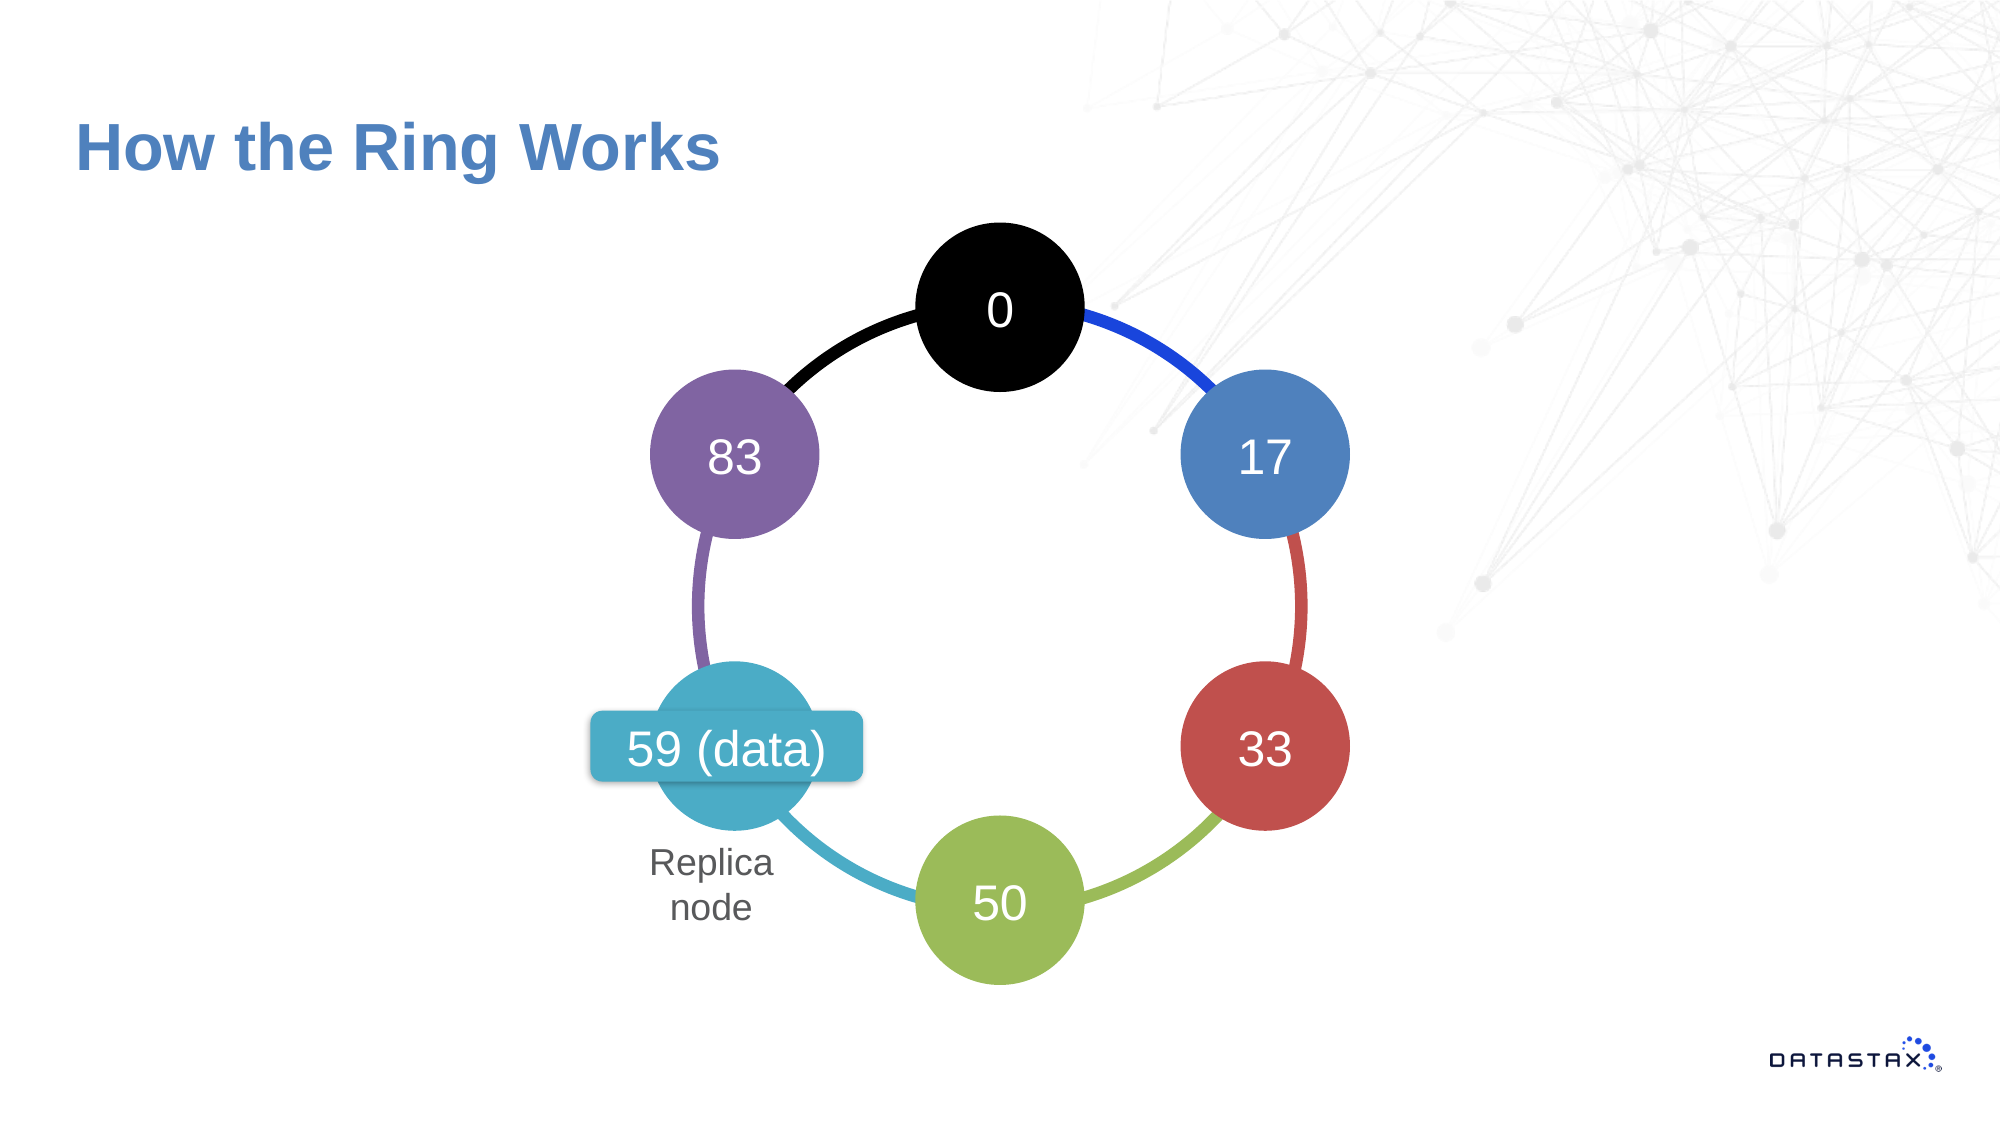

# How the Ring Works
0

83
17
67
33
59 (data)
50
Replica node